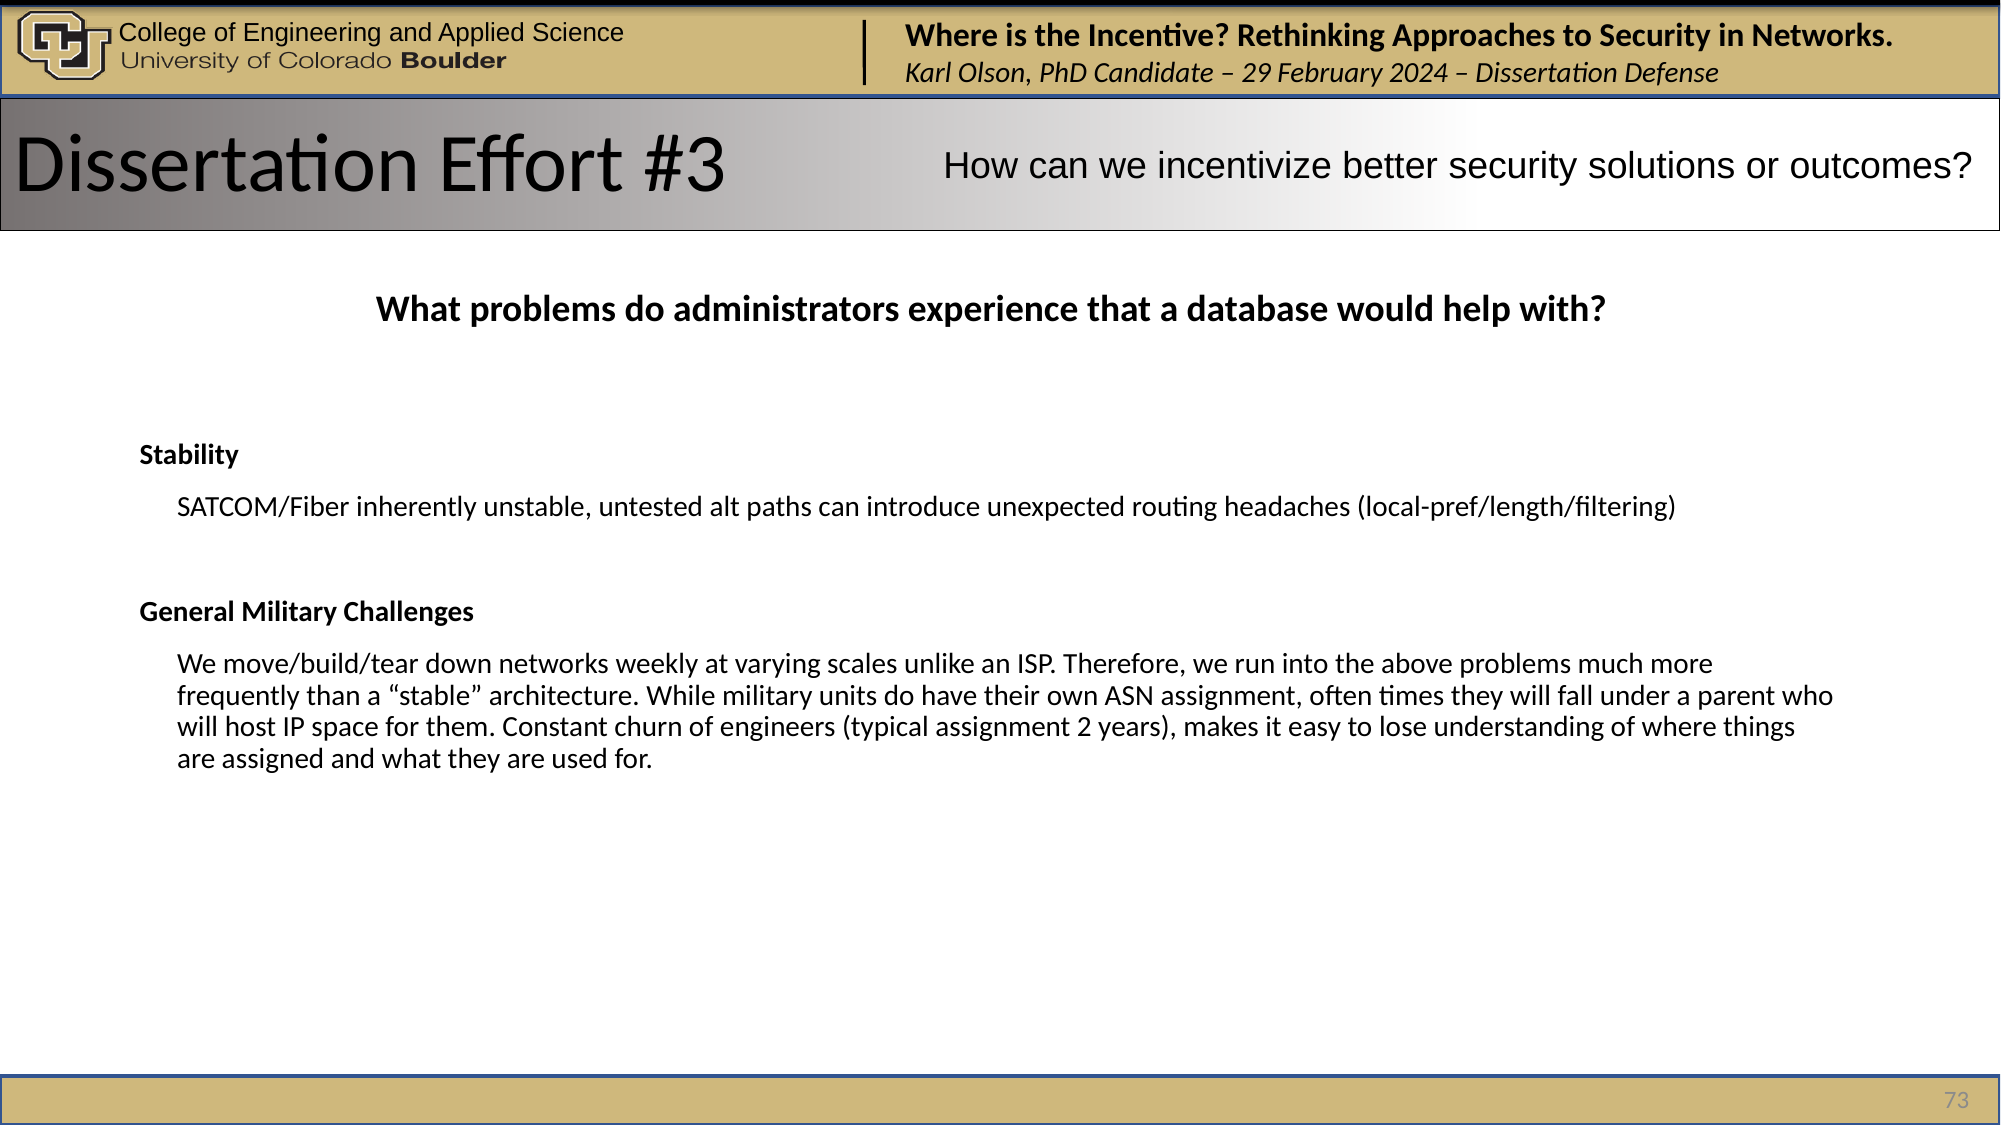

Dissertation Effort #3
How can we incentivize better security solutions or outcomes?
What problems do administrators experience that a database would help with?
# Stability
	SATCOM/Fiber inherently unstable, untested alt paths can introduce unexpected routing headaches (local-pref/length/filtering)

General Military Challenges
	We move/build/tear down networks weekly at varying scales unlike an ISP. Therefore, we run into the above problems much more frequently than a “stable” architecture. While military units do have their own ASN assignment, often times they will fall under a parent who will host IP space for them. Constant churn of engineers (typical assignment 2 years), makes it easy to lose understanding of where things are assigned and what they are used for.